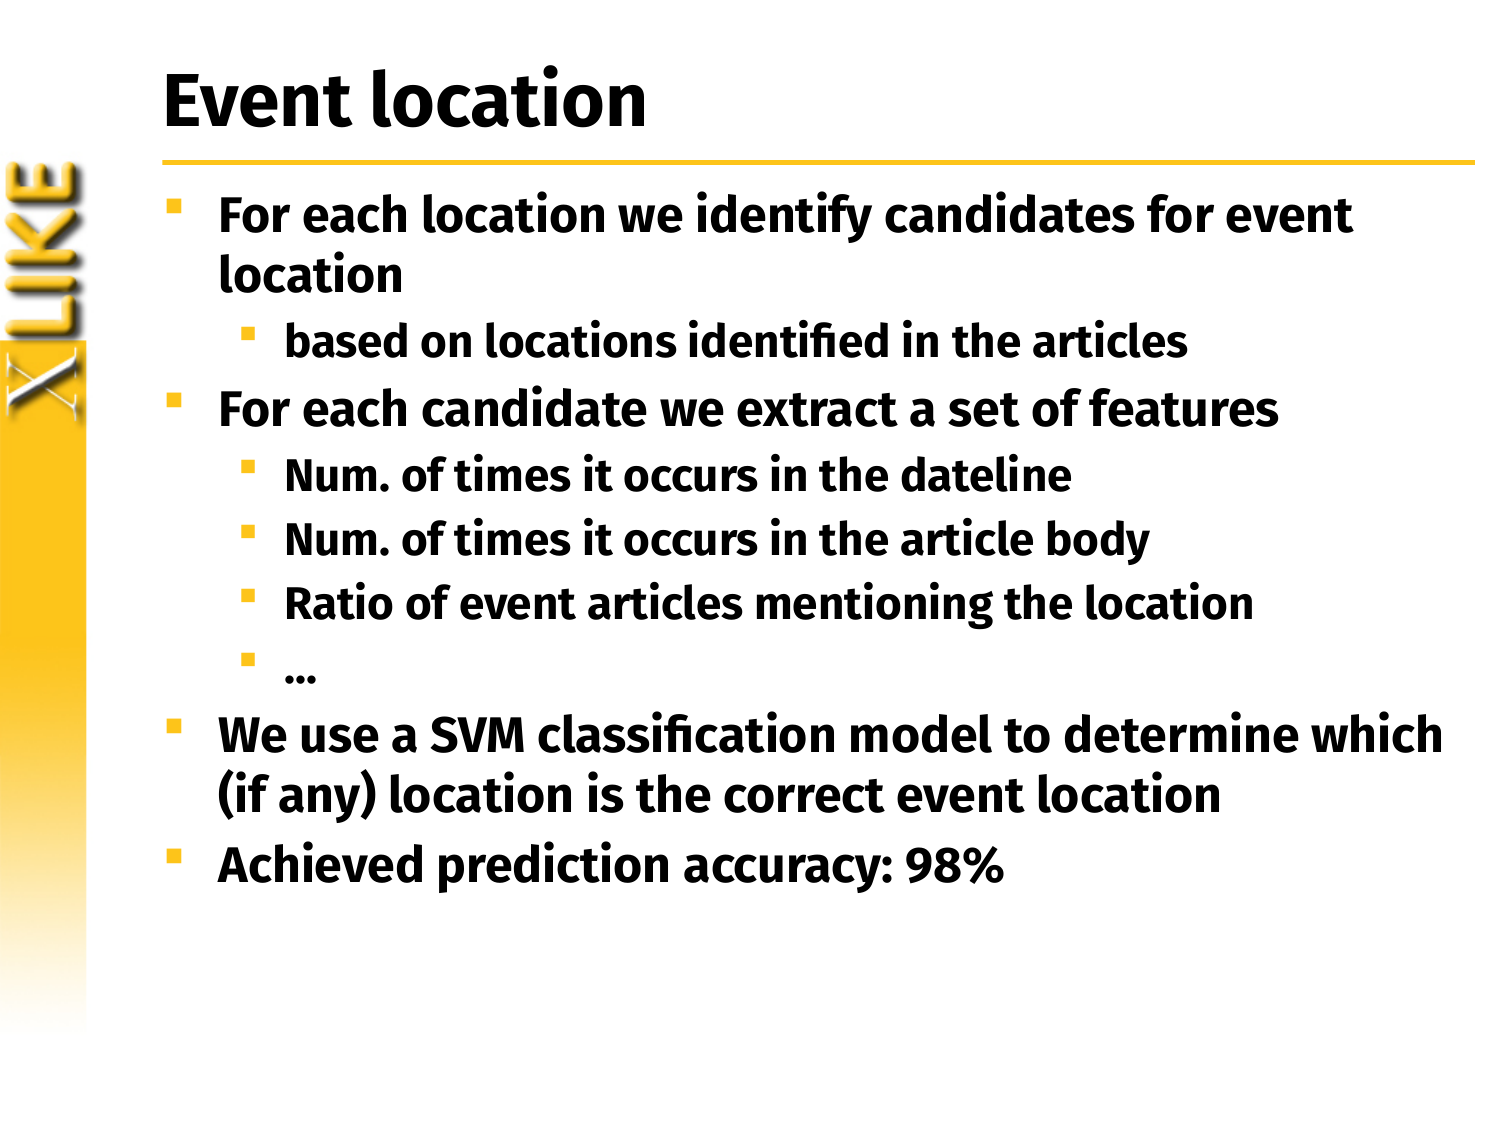

# Event location
For each location we identify candidates for event location
based on locations identified in the articles
For each candidate we extract a set of features
Num. of times it occurs in the dateline
Num. of times it occurs in the article body
Ratio of event articles mentioning the location
...
We use a SVM classification model to determine which (if any) location is the correct event location
Achieved prediction accuracy: 98%